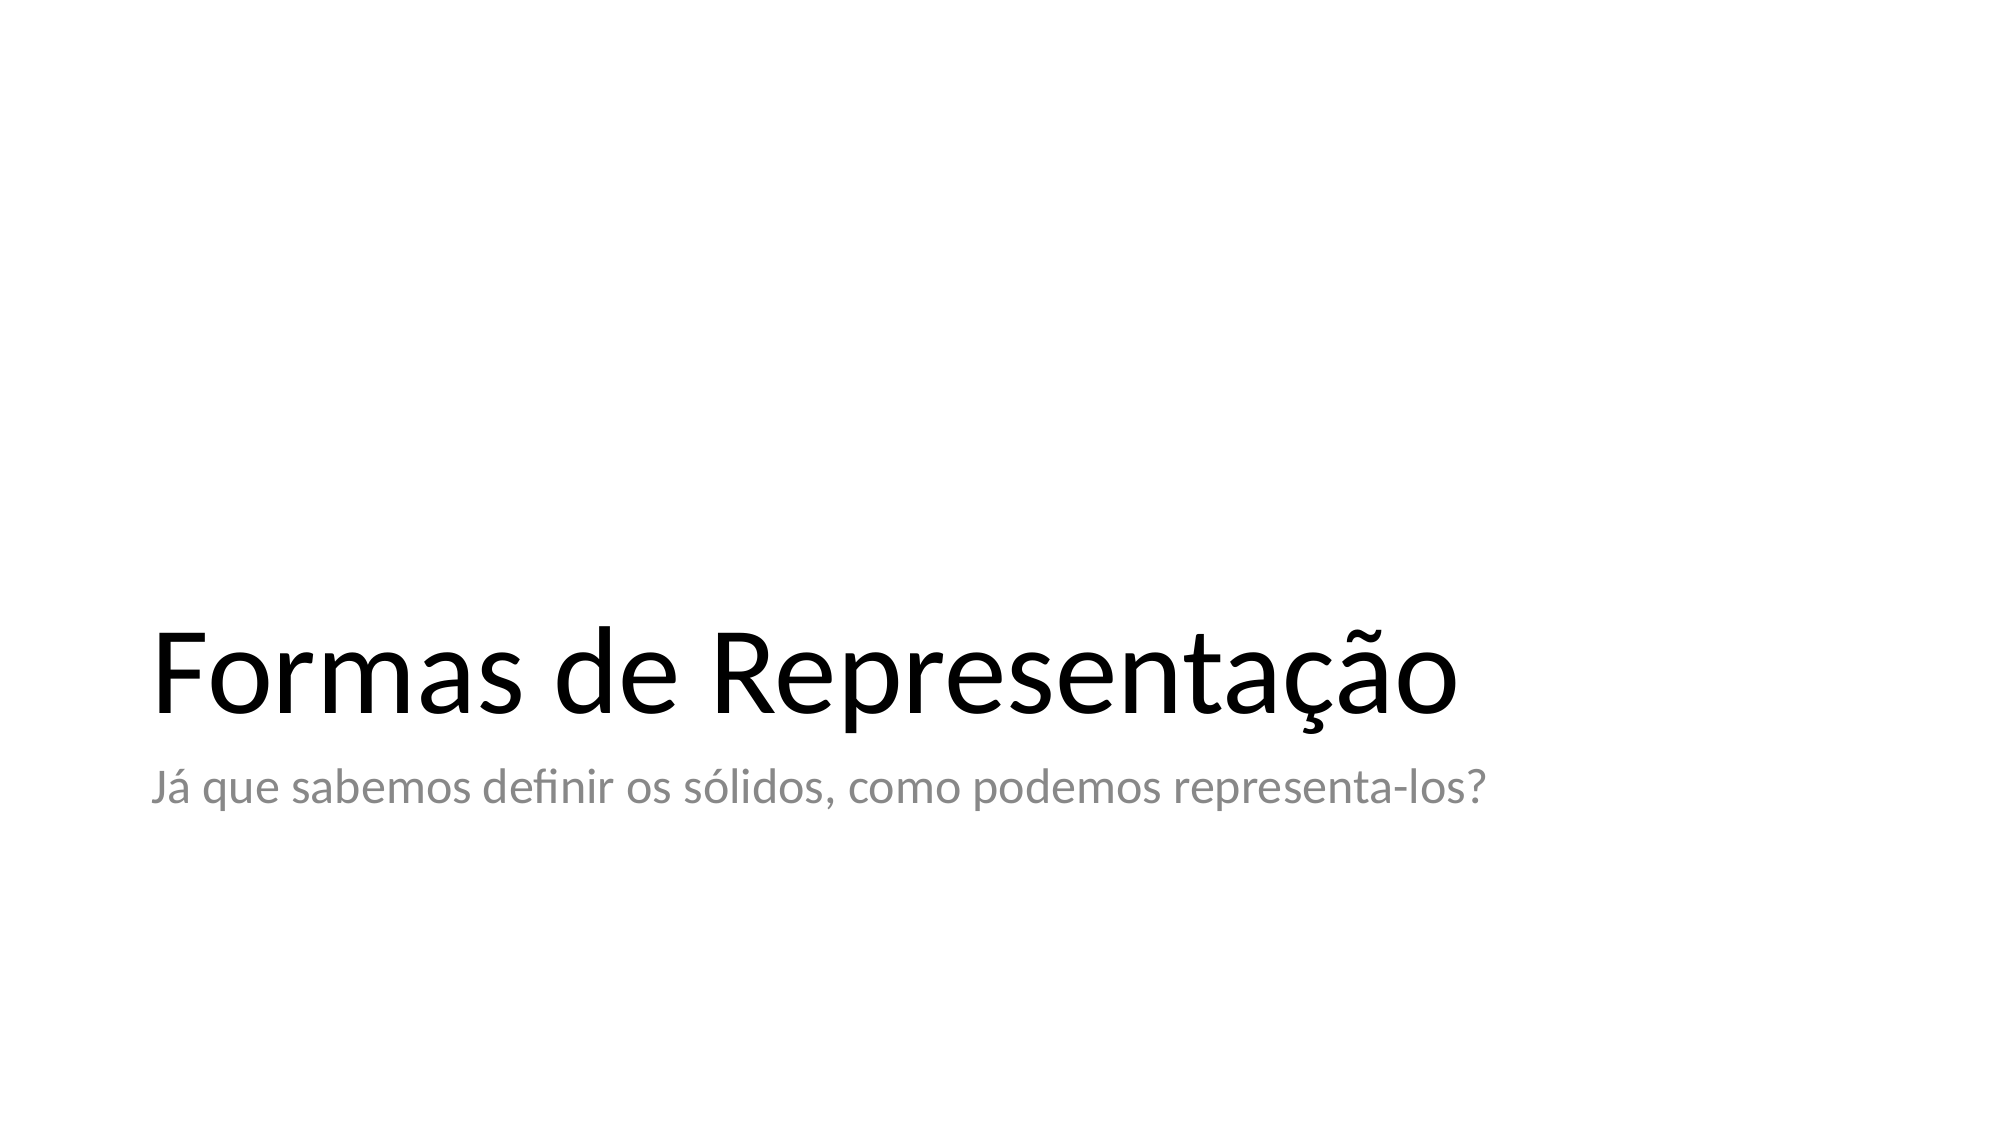

# Formas de Representação
Já que sabemos definir os sólidos, como podemos representa-los?